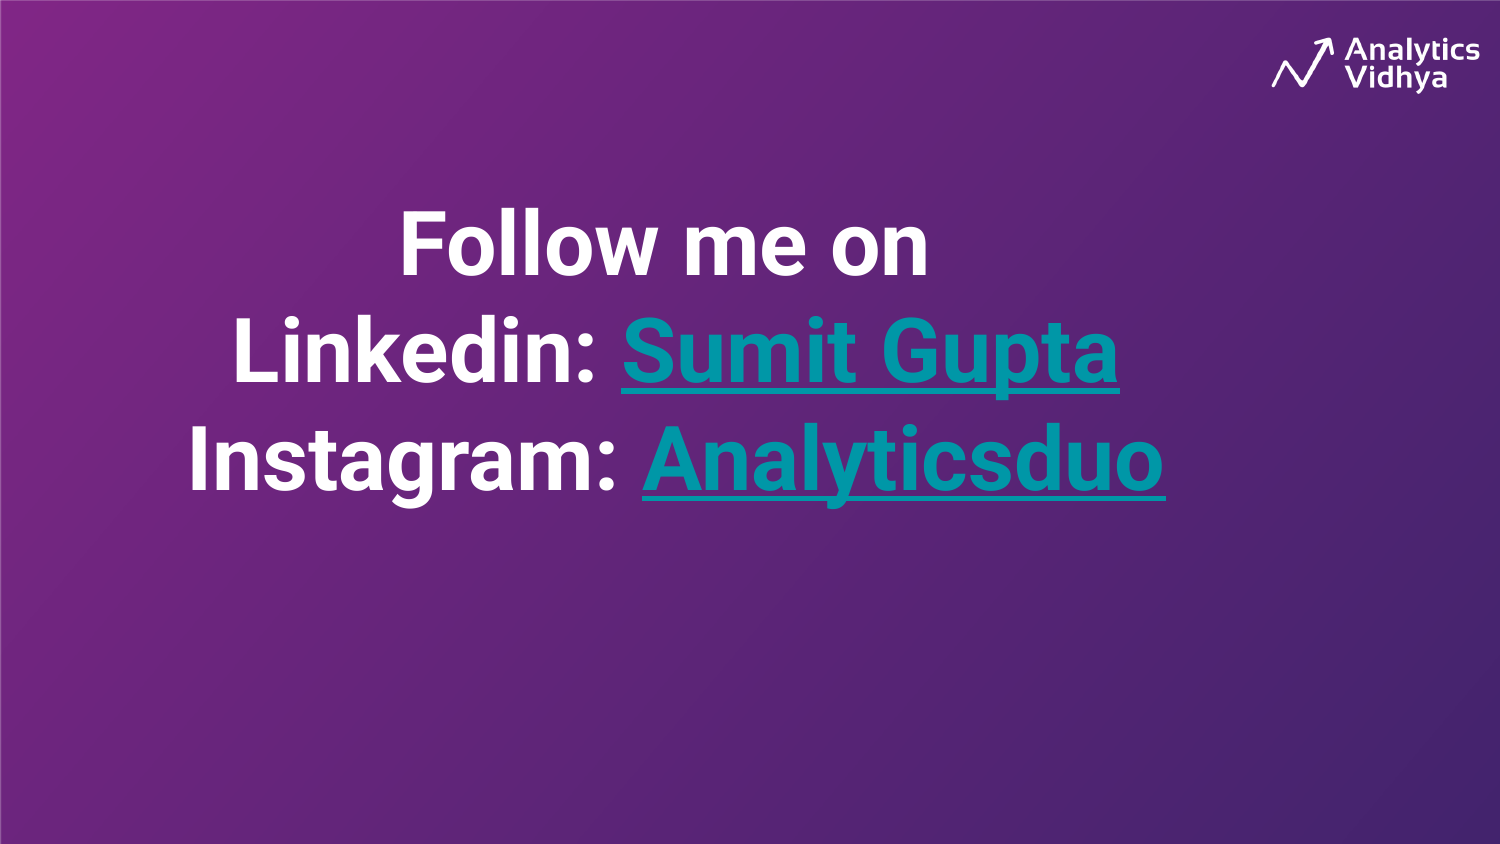

# Follow me on Linkedin: Sumit Gupta Instagram: Analyticsduo